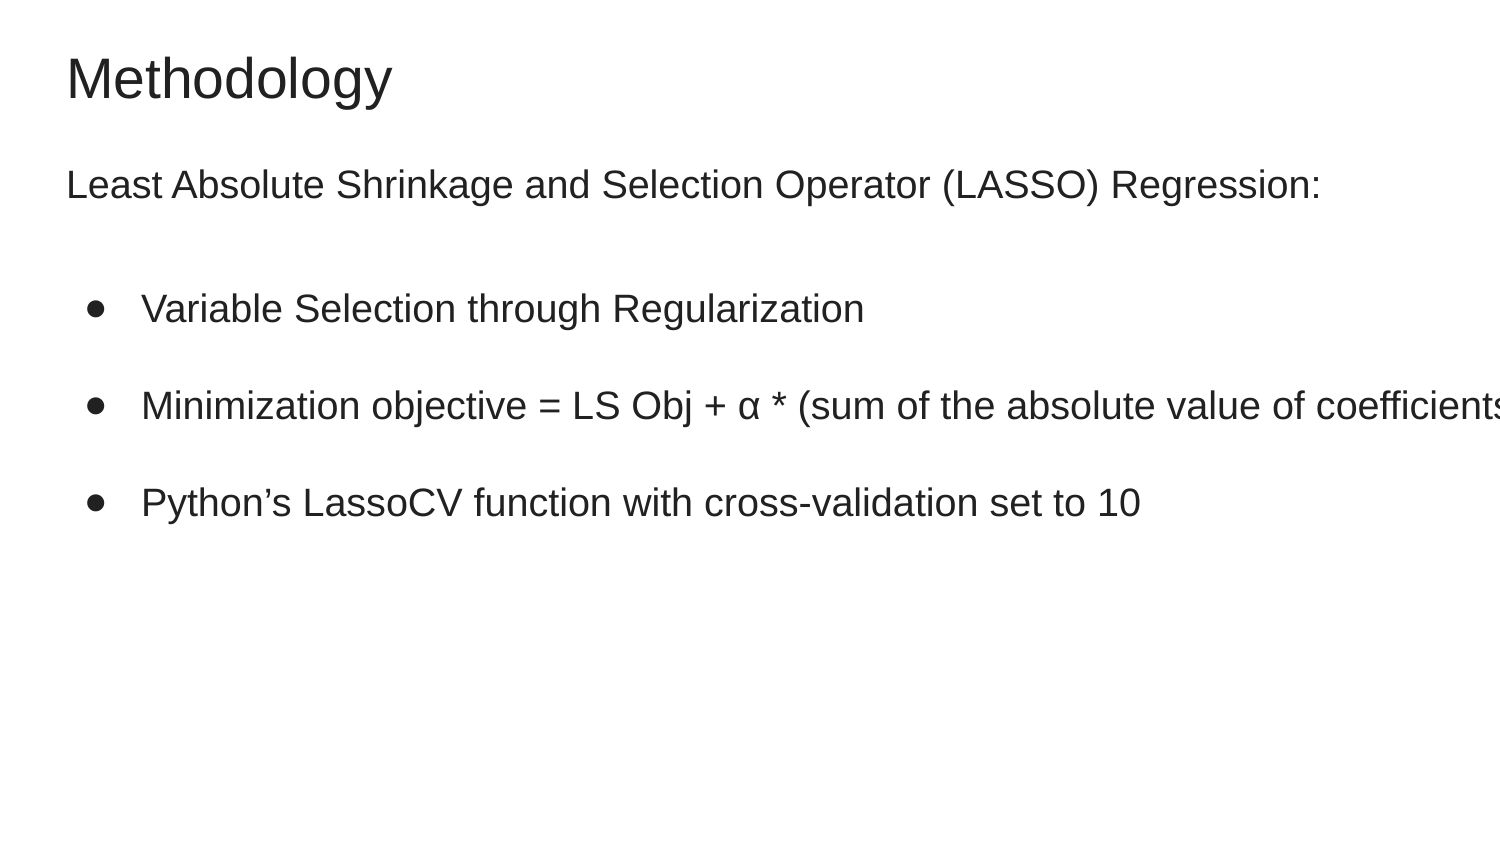

# Methodology
Least Absolute Shrinkage and Selection Operator (LASSO) Regression:
Variable Selection through Regularization
Minimization objective = LS Obj + α * (sum of the absolute value of coefficients)
Python’s LassoCV function with cross-validation set to 10
Dependent Variables:
Rating
Sentiment
Meaning (Term Frequency-Inverse Document Frequency)